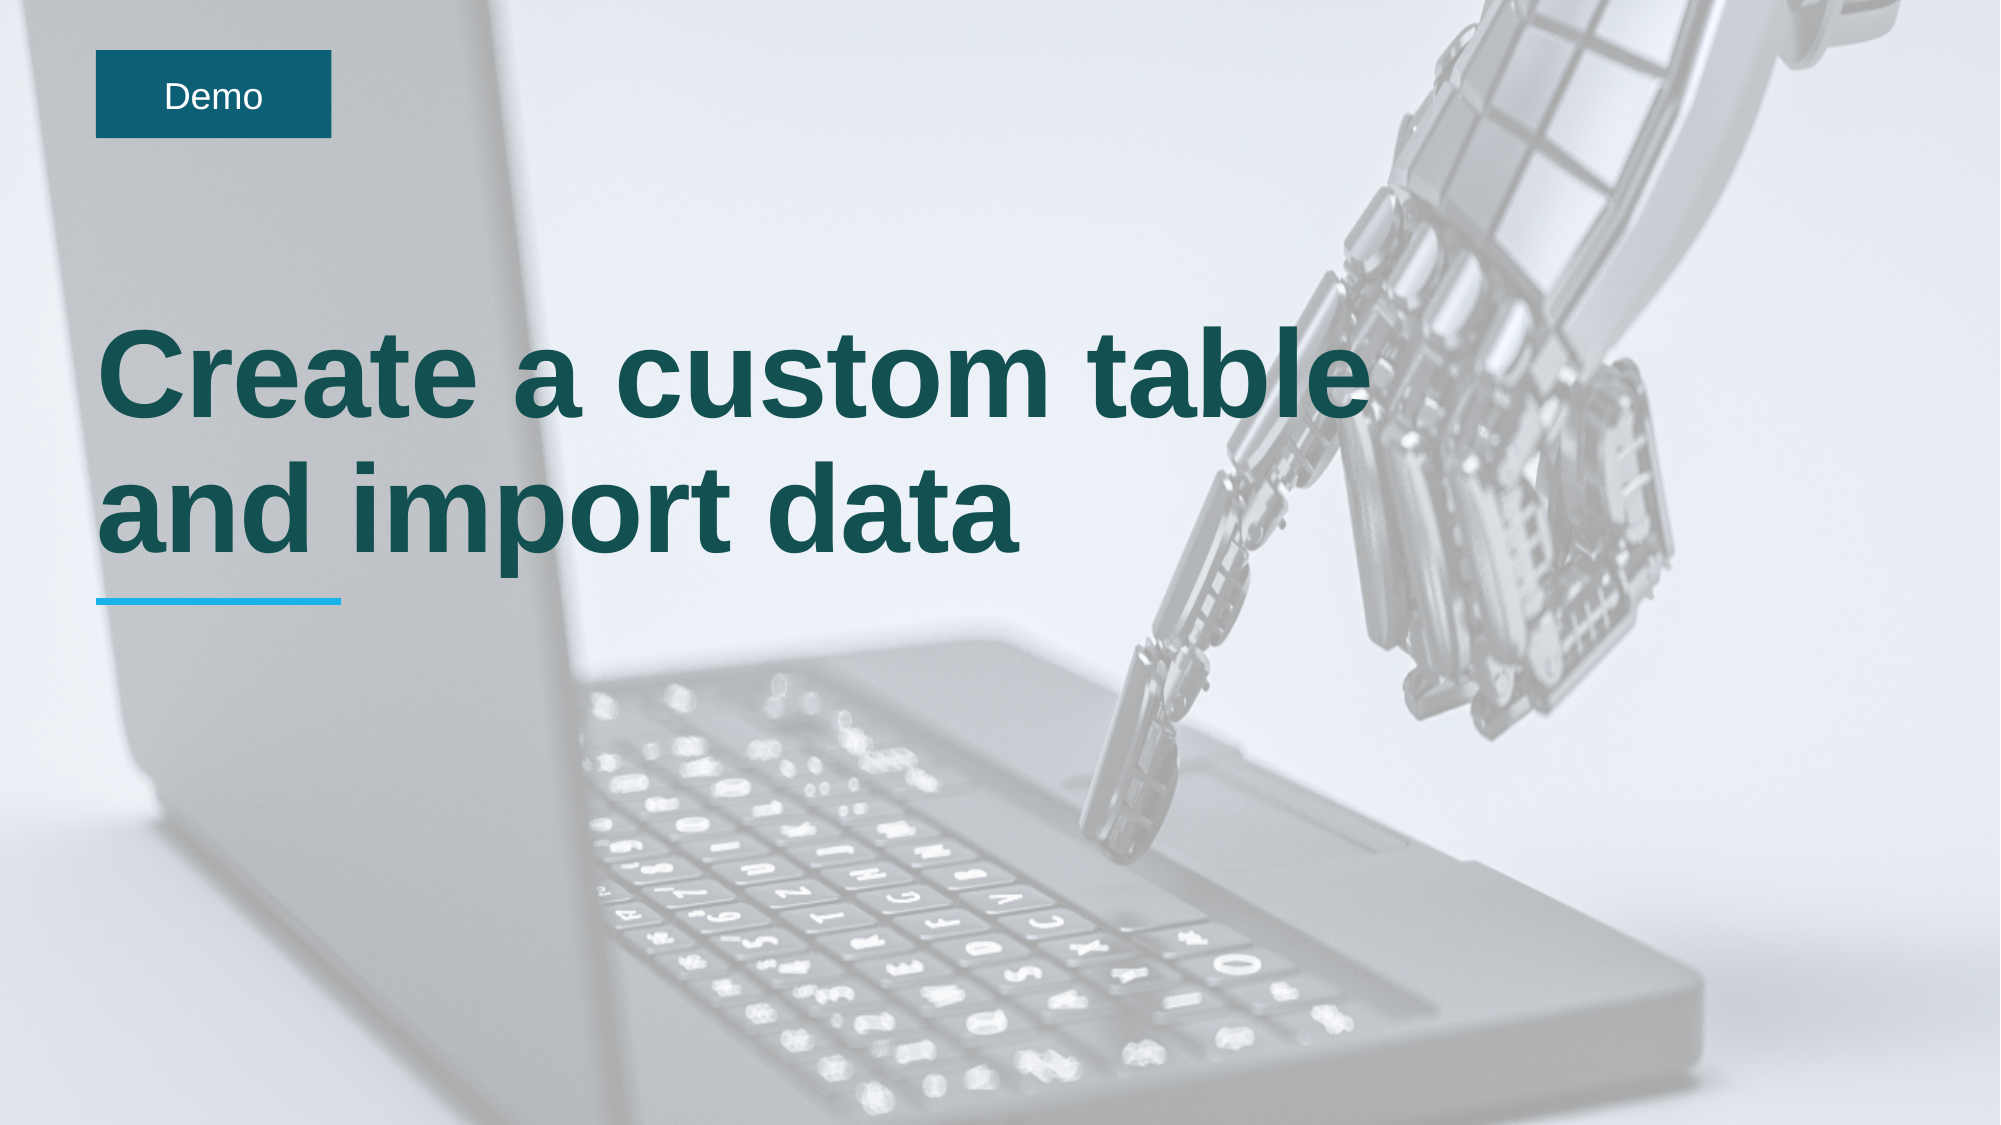

# Create a custom table and import data